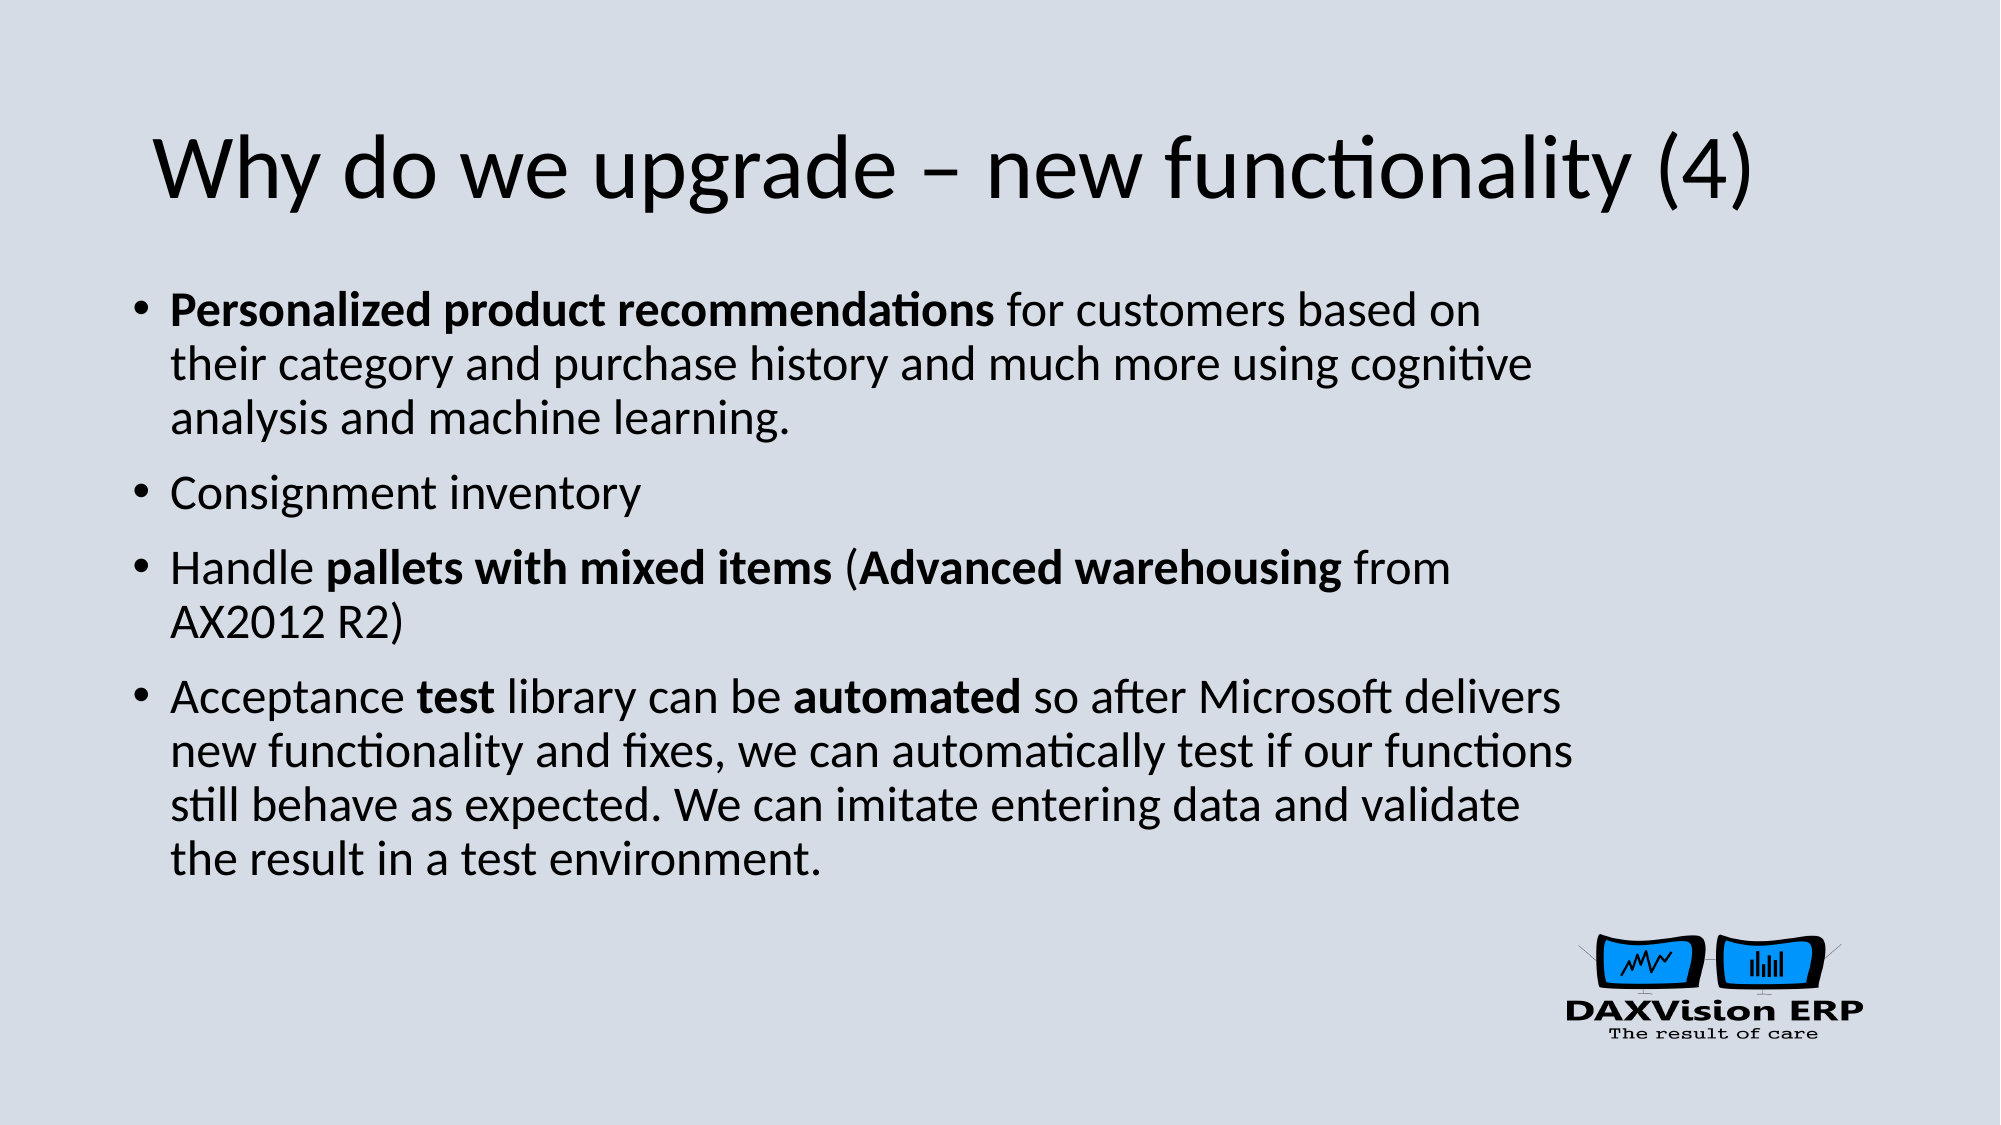

# Why do we upgrade – new functionality (4)

Personalized product recommendations for customers based on their category and purchase history and much more using cognitive analysis and machine learning.
Consignment inventory
Handle pallets with mixed items (Advanced warehousing from AX2012 R2)
Acceptance test library can be automated so after Microsoft delivers new functionality and fixes, we can automatically test if our functions still behave as expected. We can imitate entering data and validate the result in a test environment.